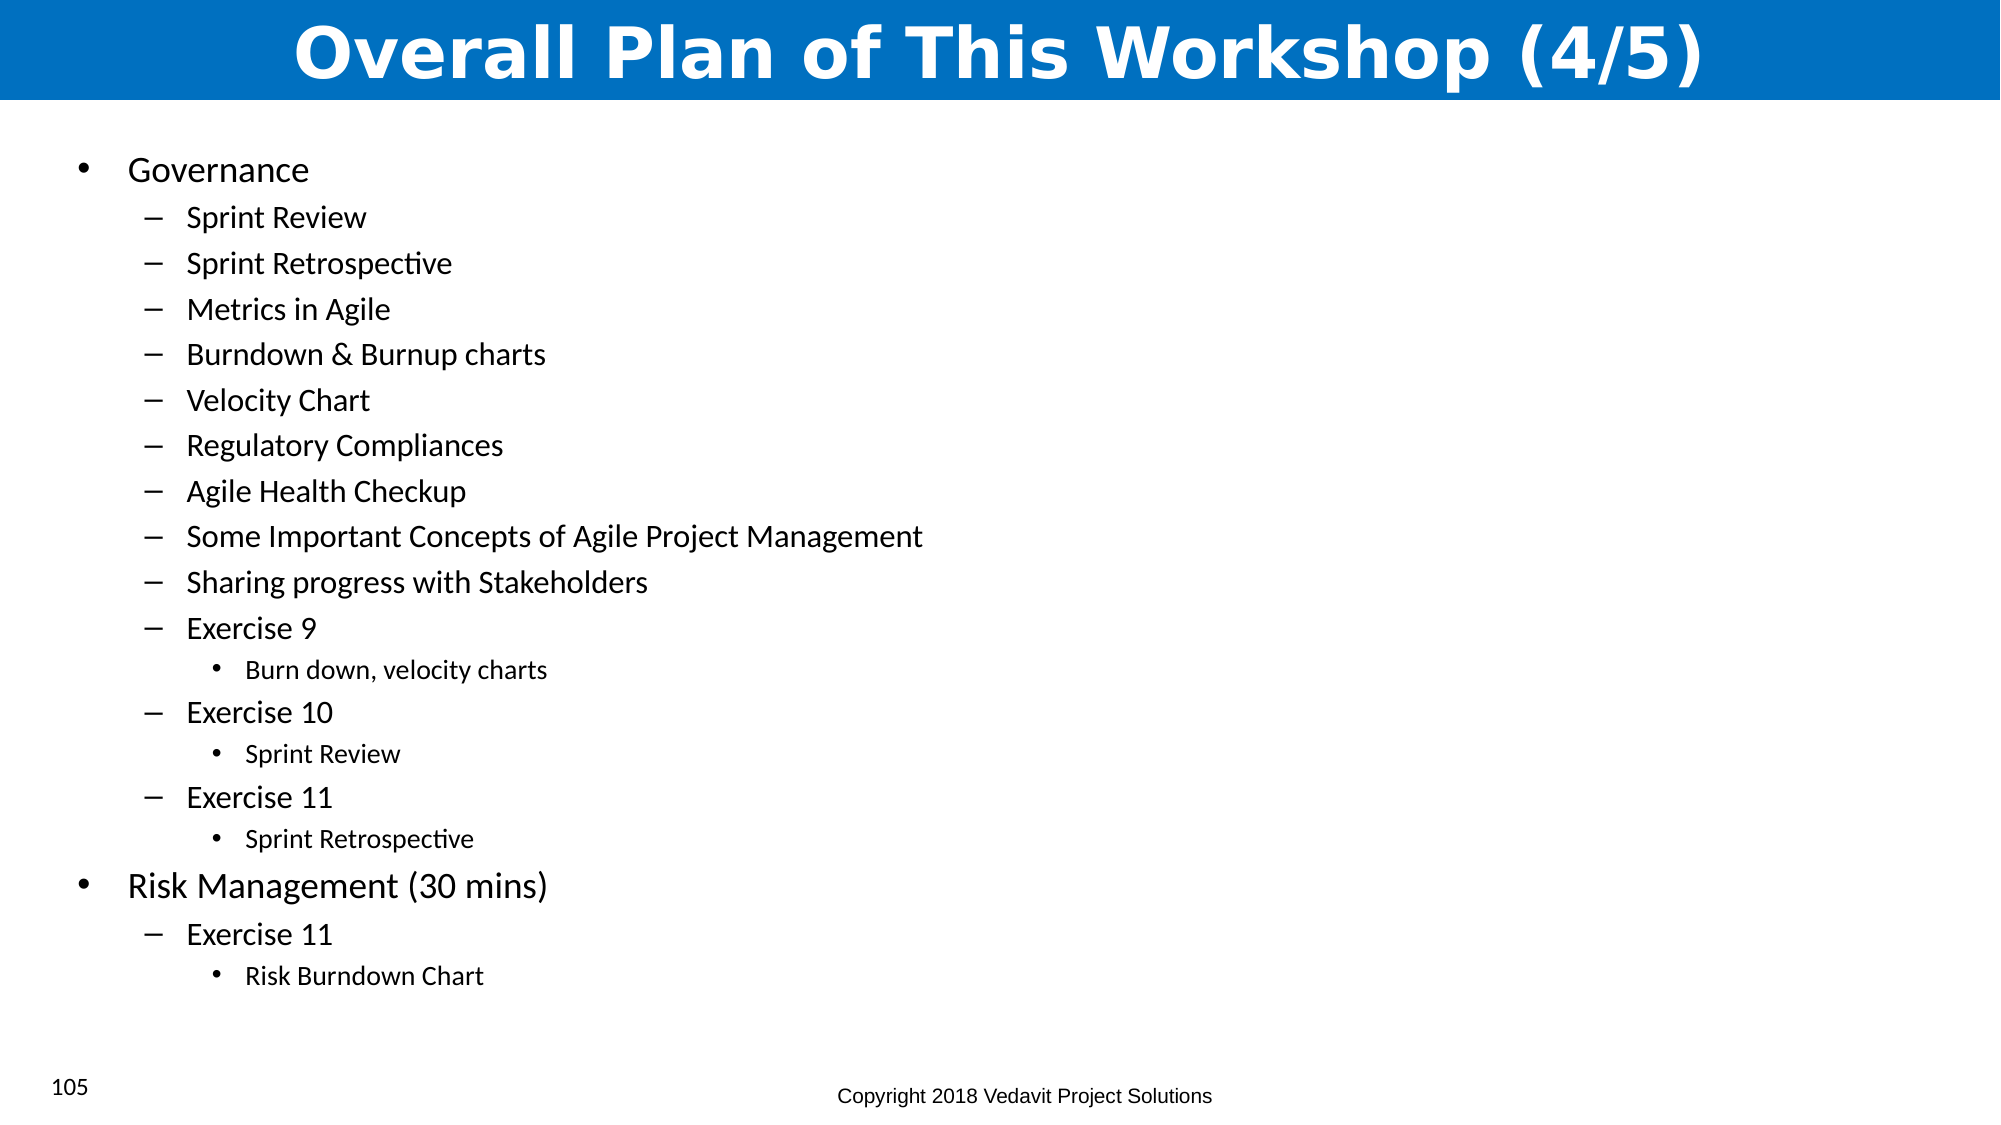

# Overall Plan of This Workshop (4/5)
Governance
Sprint Review
Sprint Retrospective
Metrics in Agile
Burndown & Burnup charts
Velocity Chart
Regulatory Compliances
Agile Health Checkup
Some Important Concepts of Agile Project Management
Sharing progress with Stakeholders
Exercise 9
Burn down, velocity charts
Exercise 10
Sprint Review
Exercise 11
Sprint Retrospective
Risk Management (30 mins)
Exercise 11
Risk Burndown Chart
105